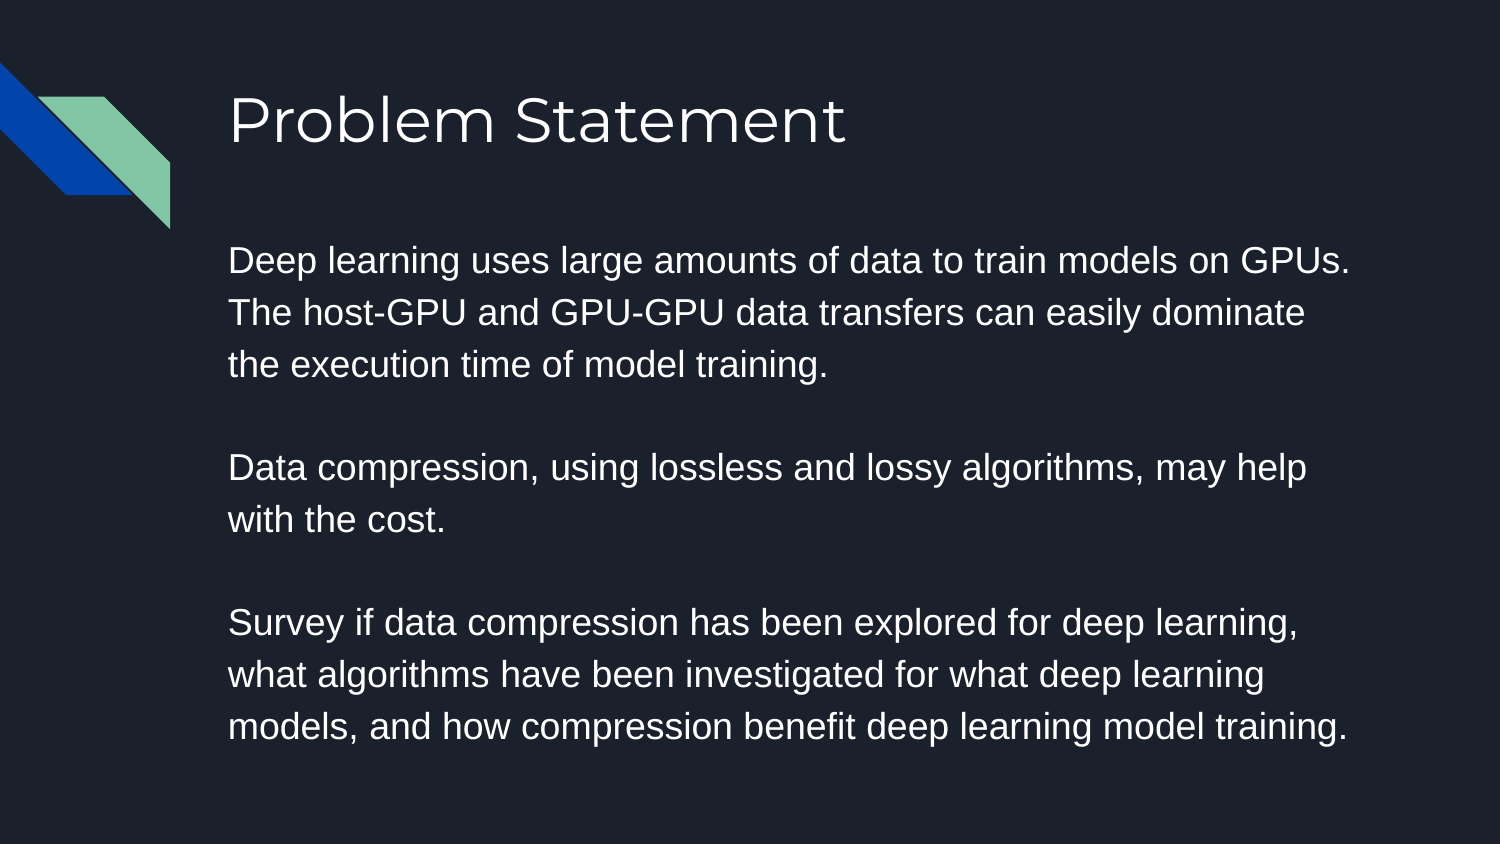

# Problem Statement
Deep learning uses large amounts of data to train models on GPUs. The host-GPU and GPU-GPU data transfers can easily dominate the execution time of model training.

Data compression, using lossless and lossy algorithms, may help with the cost.

Survey if data compression has been explored for deep learning, what algorithms have been investigated for what deep learning models, and how compression benefit deep learning model training.